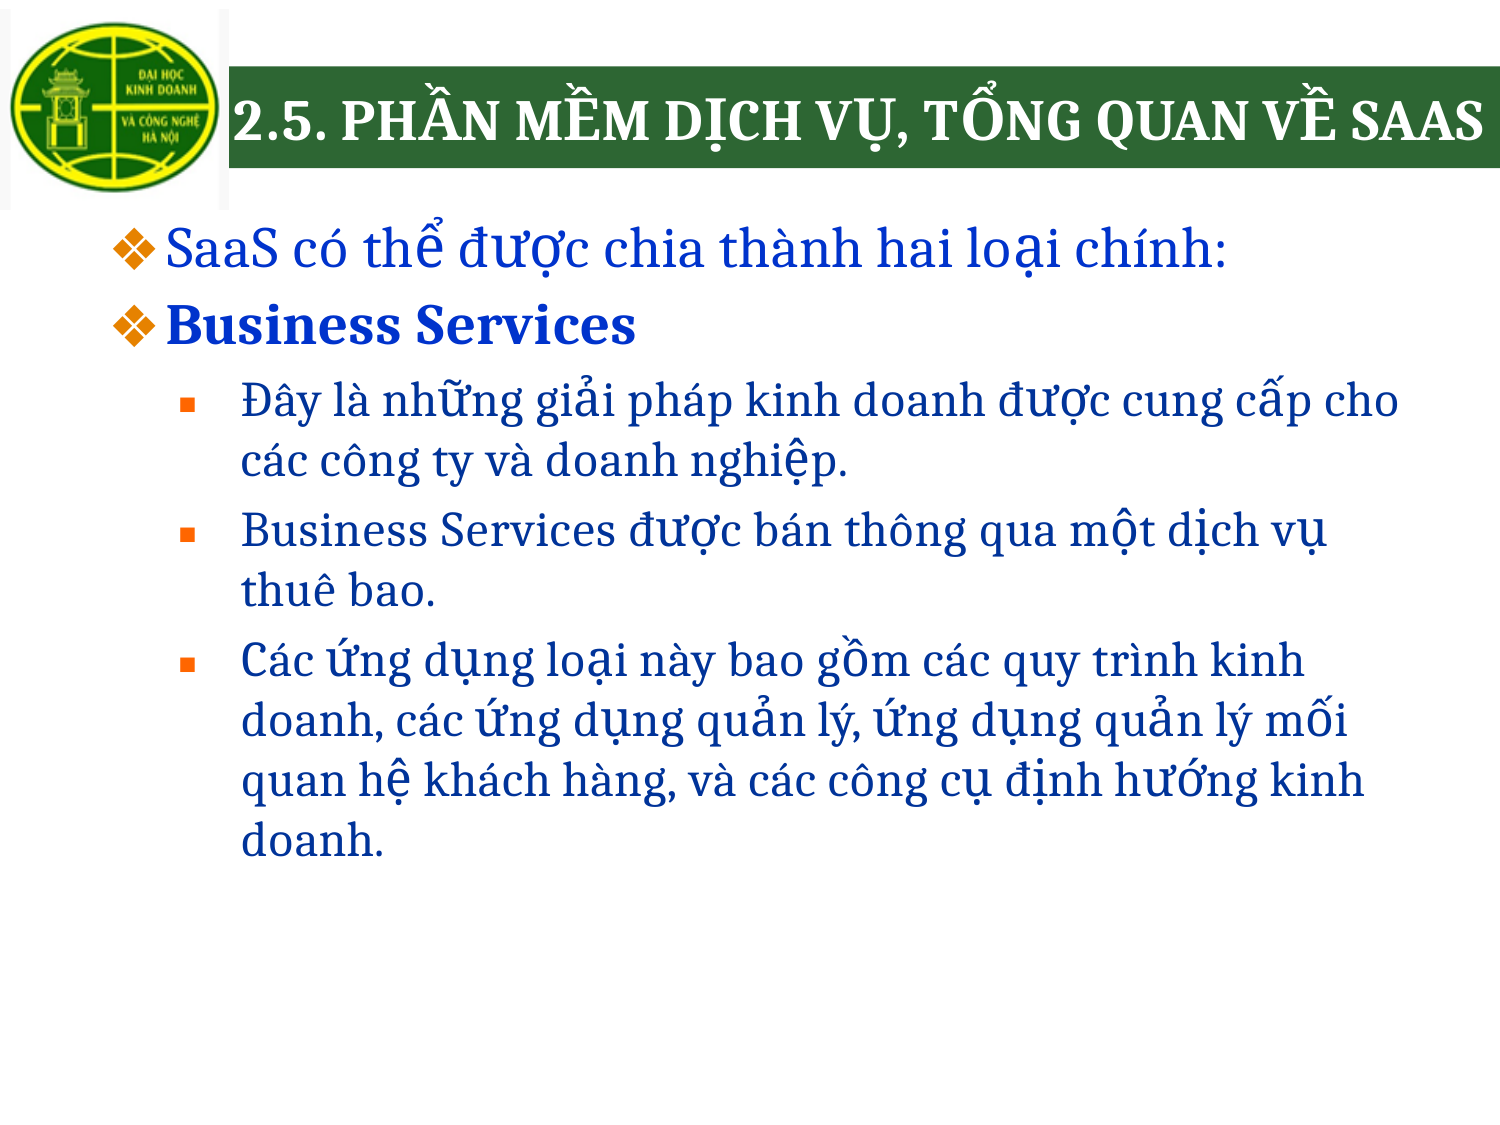

# 2.5. PHẦN MỀM DỊCH VỤ, TỔNG QUAN VỀ SAAS
SaaS có thể được chia thành hai loại chính:
Business Services
Đây là những giải pháp kinh doanh được cung cấp cho các công ty và doanh nghiệp.
Business Services được bán thông qua một dịch vụ thuê bao.
Các ứng dụng loại này bao gồm các quy trình kinh doanh, các ứng dụng quản lý, ứng dụng quản lý mối quan hệ khách hàng, và các công cụ định hướng kinh doanh.